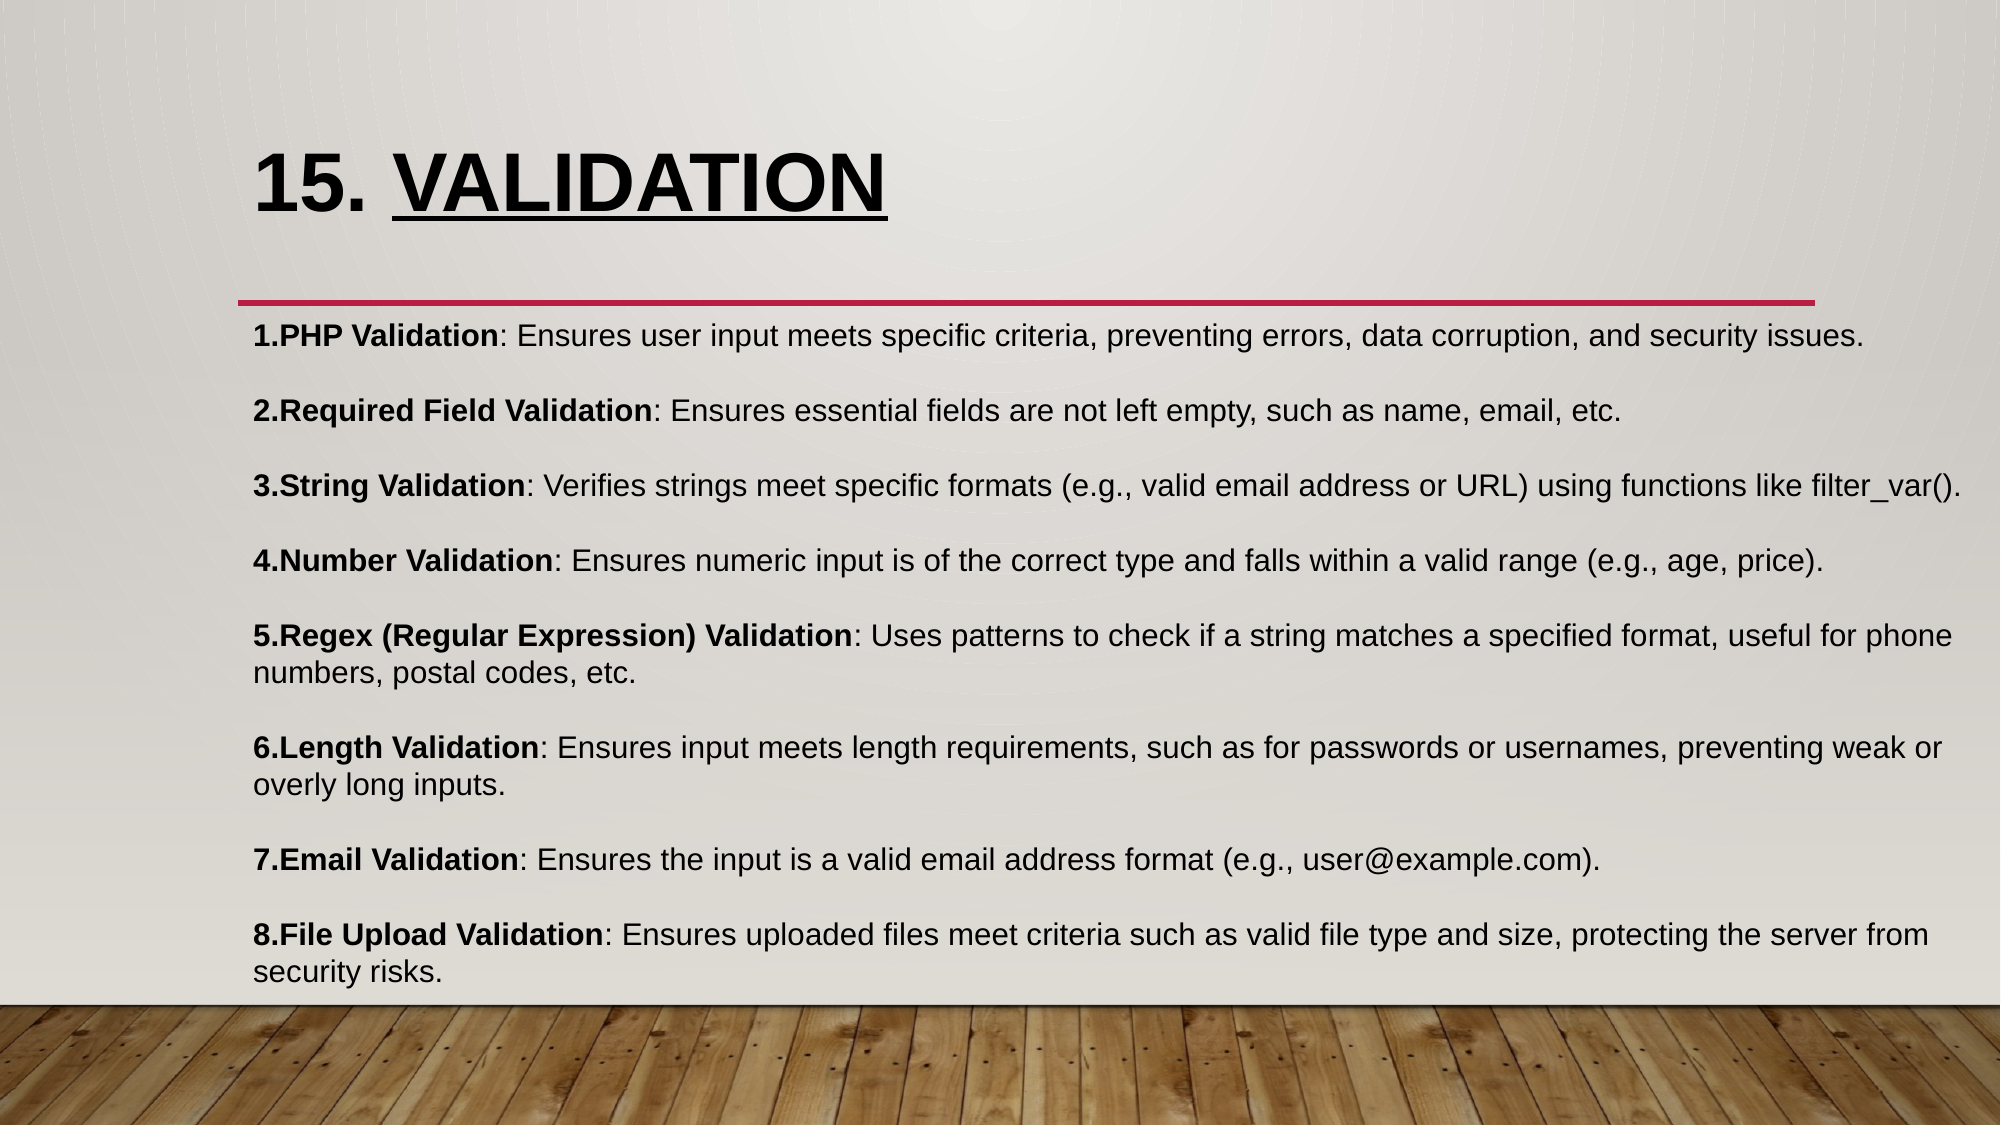

# 15. Validation
1.PHP Validation: Ensures user input meets specific criteria, preventing errors, data corruption, and security issues.

2.Required Field Validation: Ensures essential fields are not left empty, such as name, email, etc.

3.String Validation: Verifies strings meet specific formats (e.g., valid email address or URL) using functions like filter_var().

4.Number Validation: Ensures numeric input is of the correct type and falls within a valid range (e.g., age, price).

5.Regex (Regular Expression) Validation: Uses patterns to check if a string matches a specified format, useful for phone numbers, postal codes, etc.

6.Length Validation: Ensures input meets length requirements, such as for passwords or usernames, preventing weak or overly long inputs.

7.Email Validation: Ensures the input is a valid email address format (e.g., user@example.com).

8.File Upload Validation: Ensures uploaded files meet criteria such as valid file type and size, protecting the server from security risks.